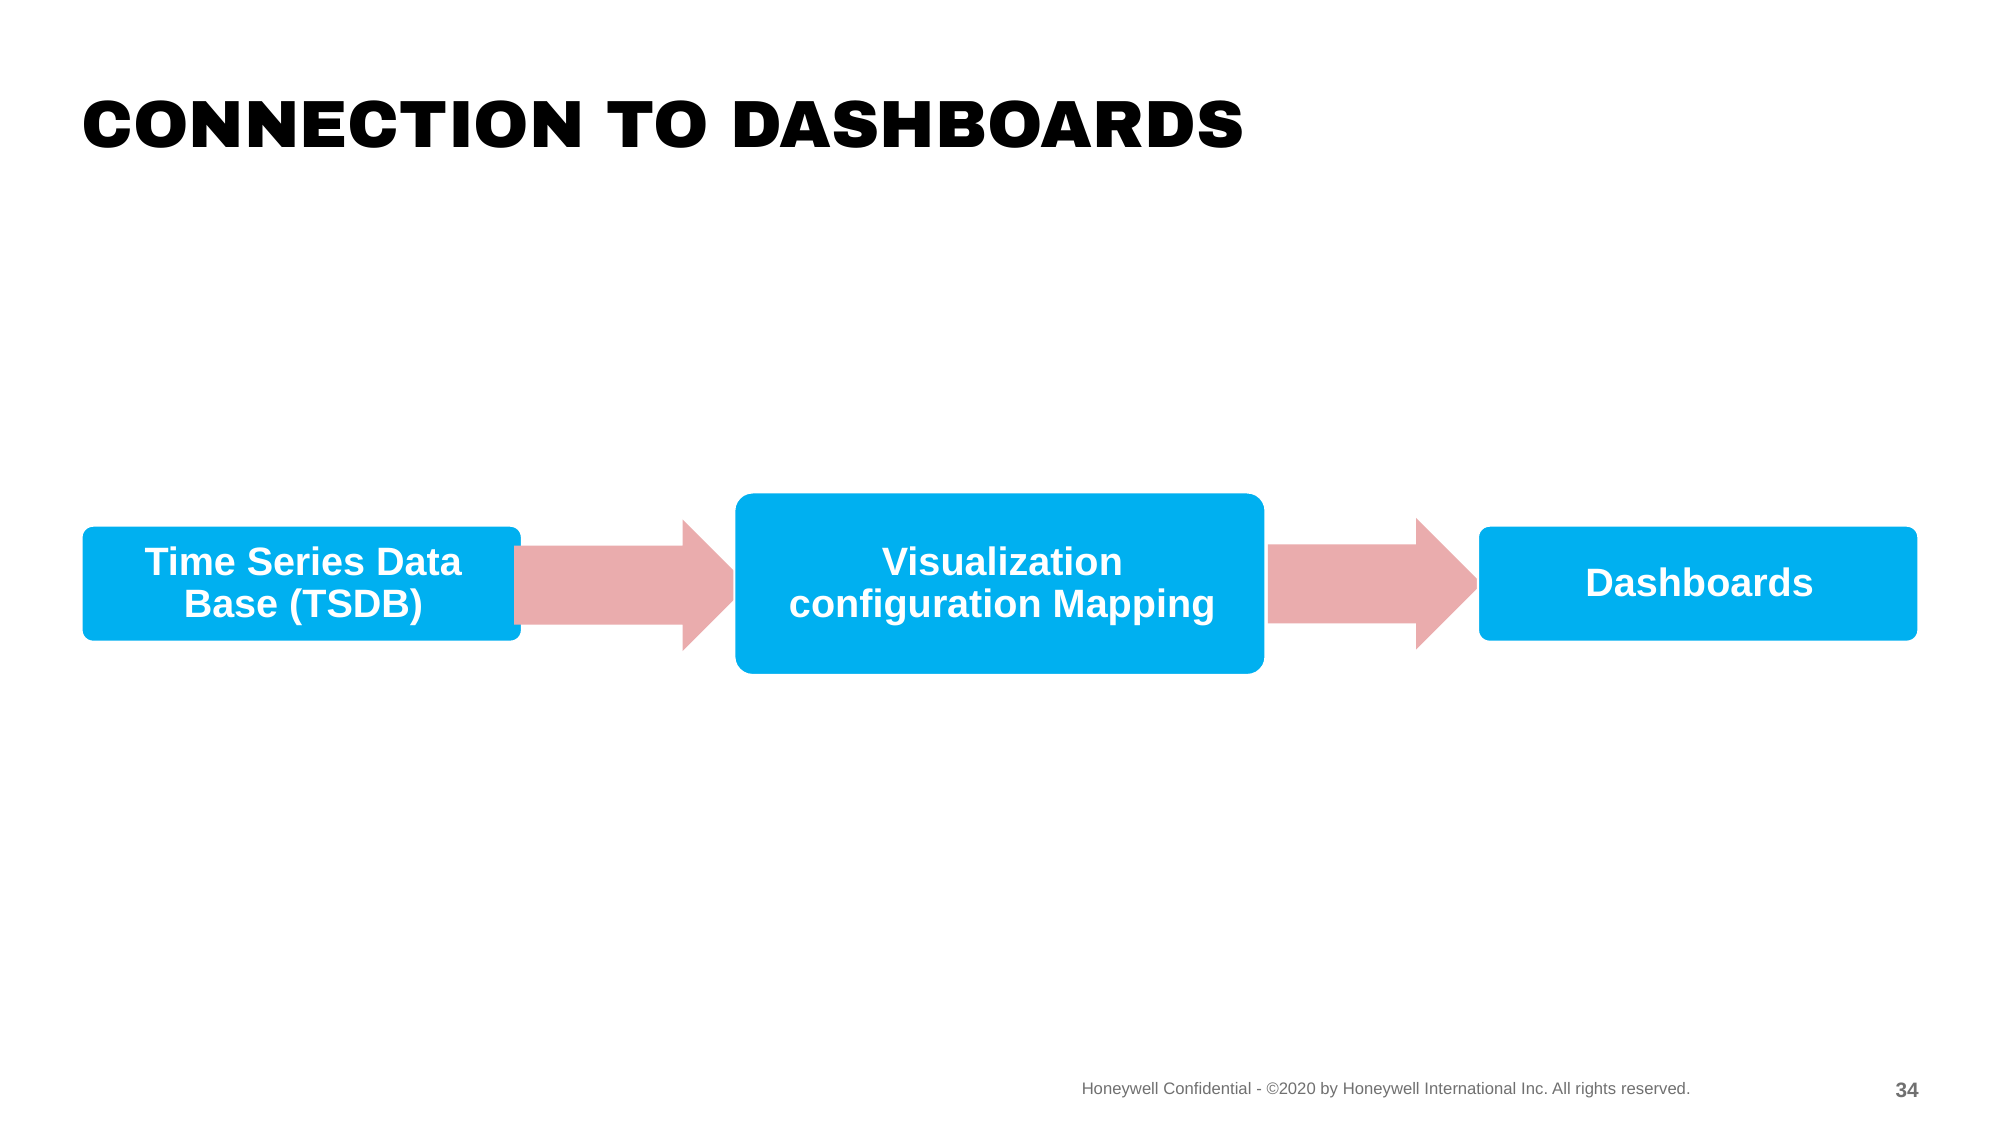

# Connection to dashboards
Time Series Data Base (TSDB)

Visualization configuration Mapping

Dashboards

34